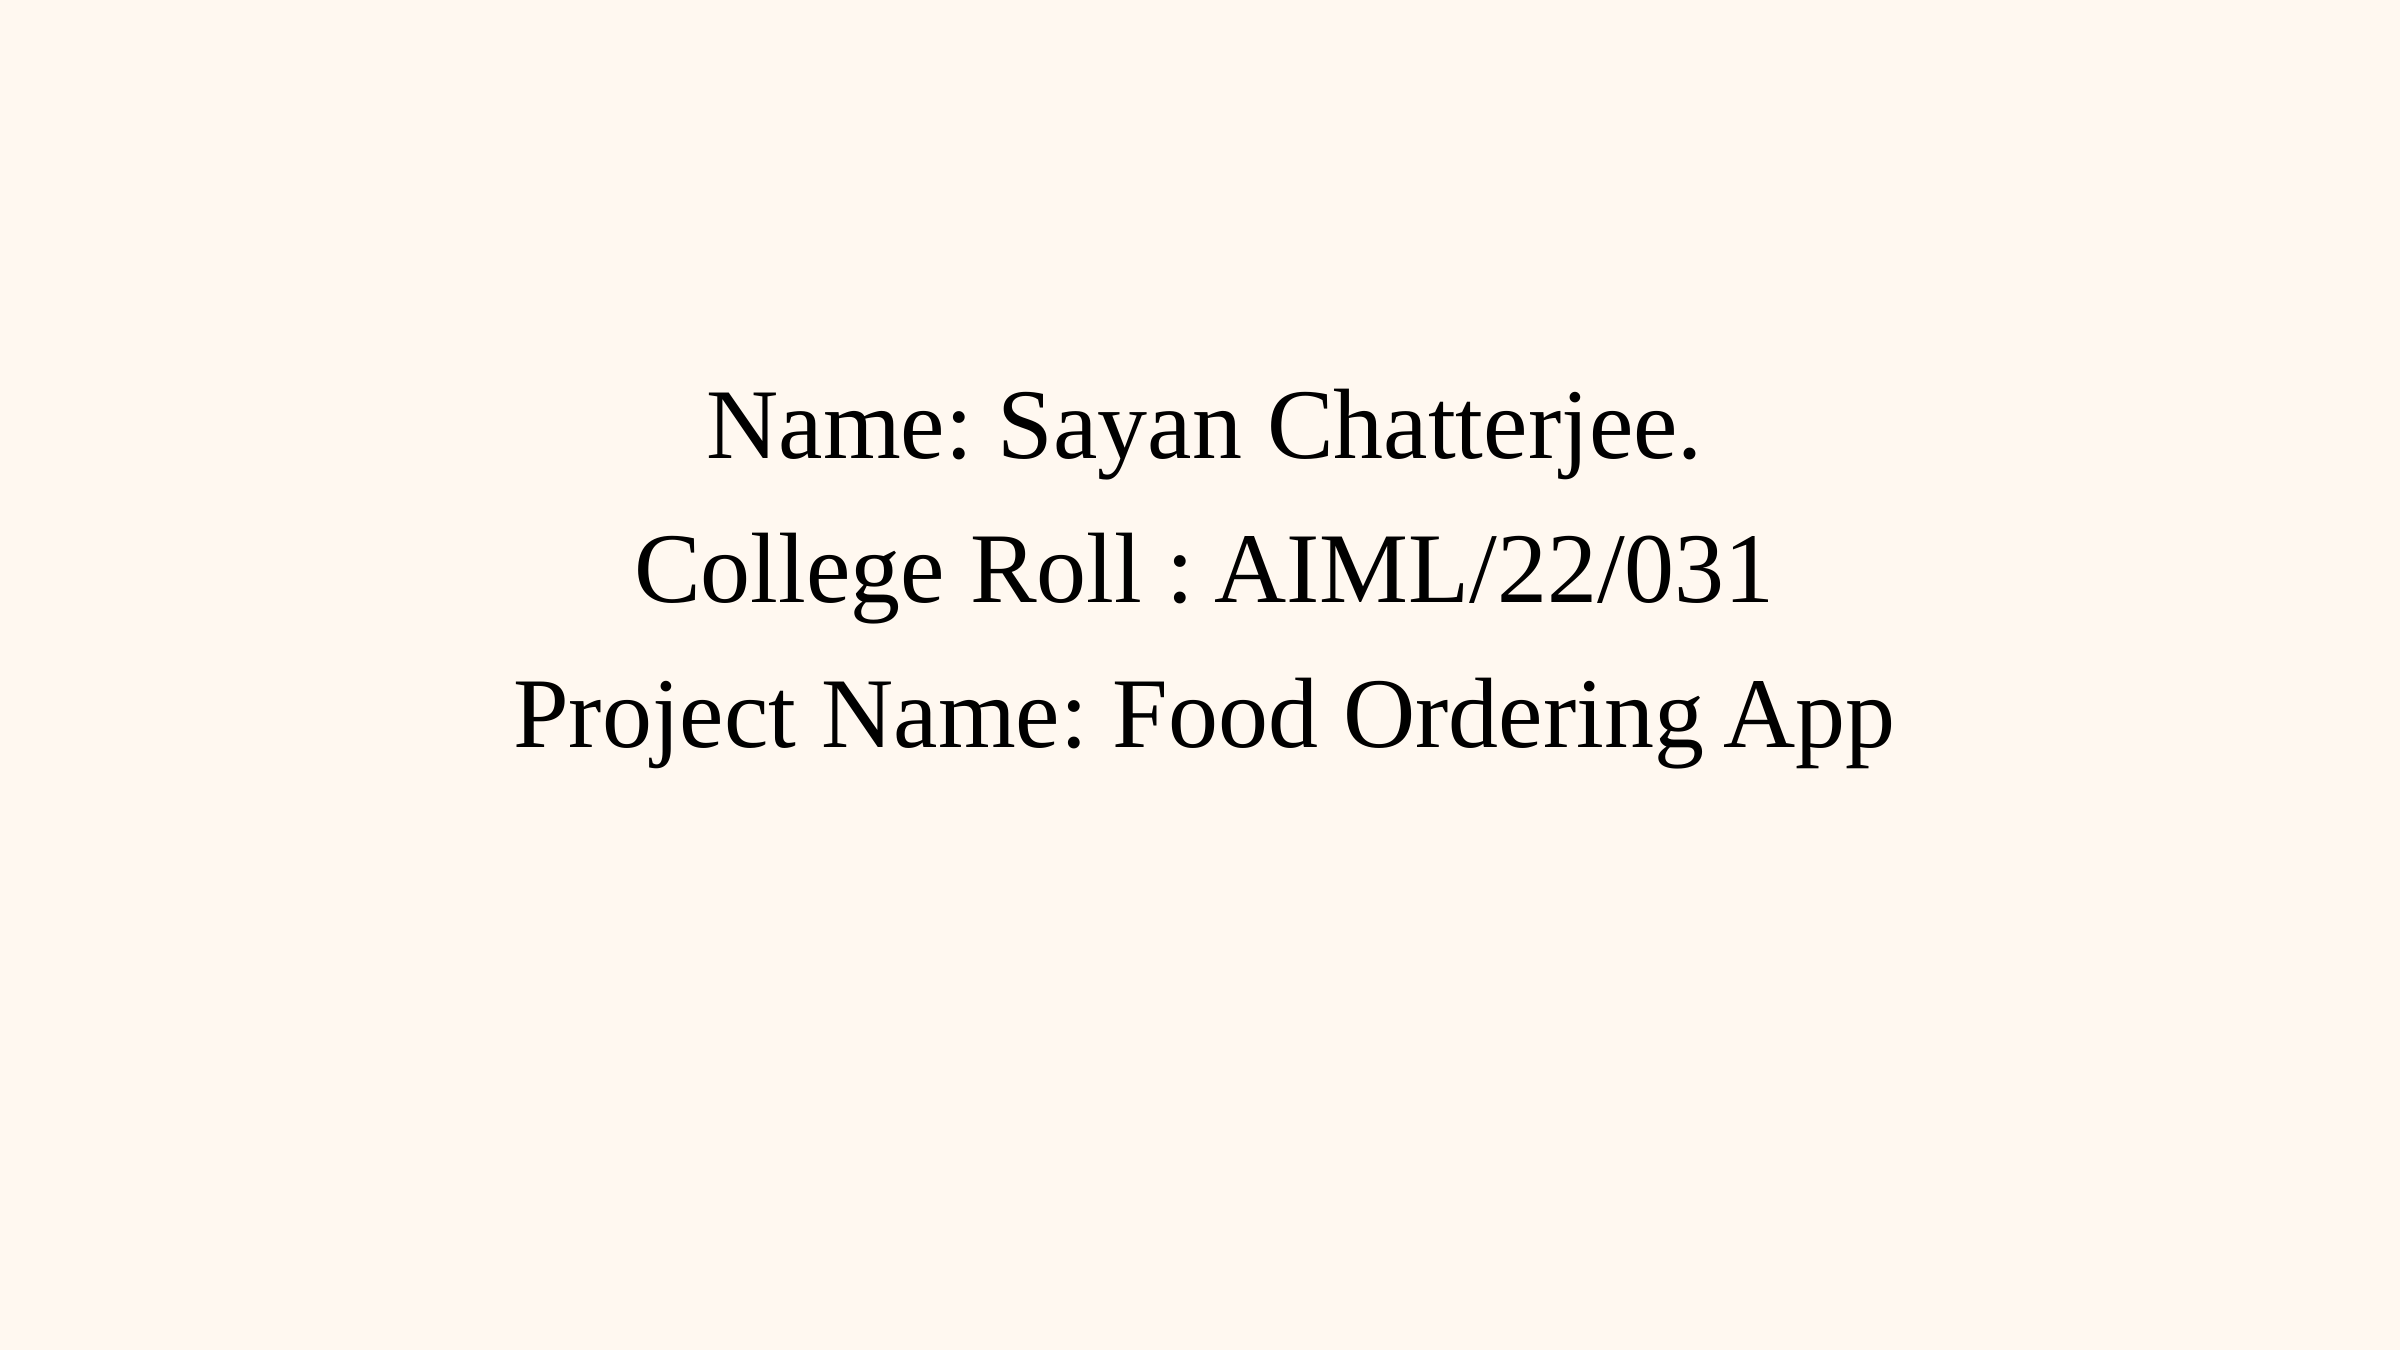

Name: Sayan Chatterjee.

College Roll : AIML/22/031

Project Name: Food Ordering App